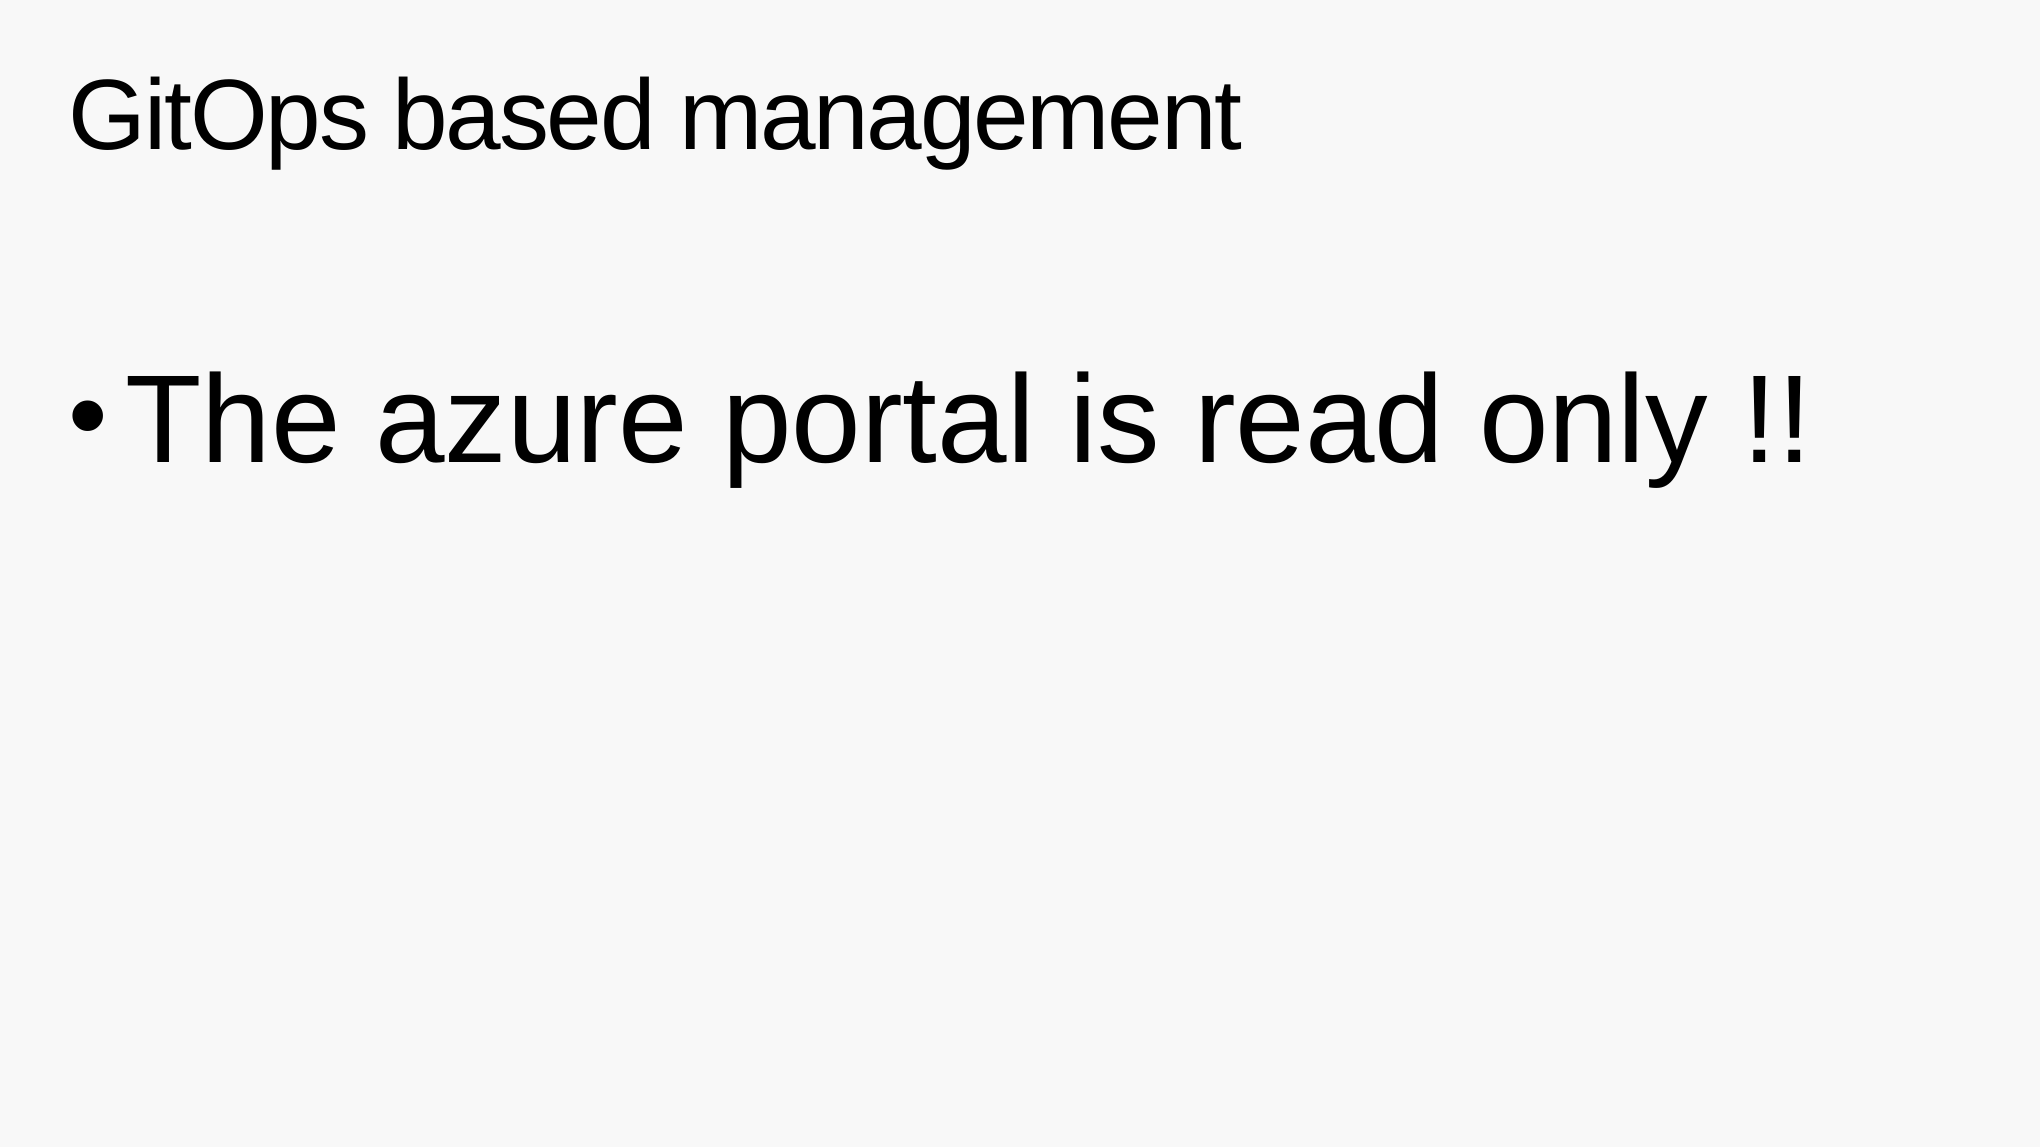

# GitOps based management
The azure portal is read only !!